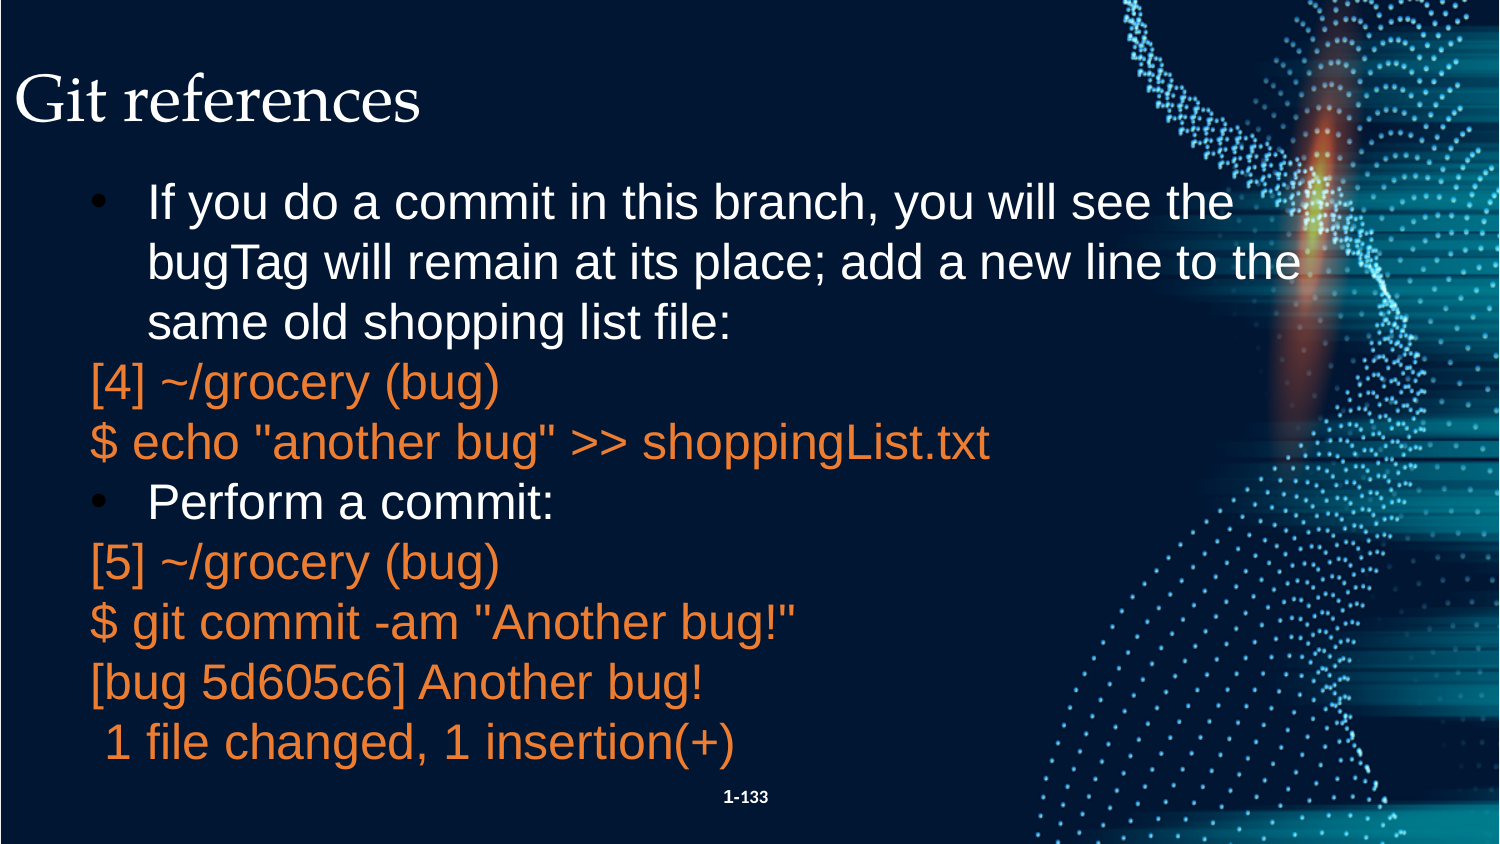

Git references
If you do a commit in this branch, you will see the bugTag will remain at its place; add a new line to the same old shopping list file:
[4] ~/grocery (bug)
$ echo "another bug" >> shoppingList.txt
Perform a commit:
[5] ~/grocery (bug)
$ git commit -am "Another bug!"
[bug 5d605c6] Another bug!
 1 file changed, 1 insertion(+)
1-133